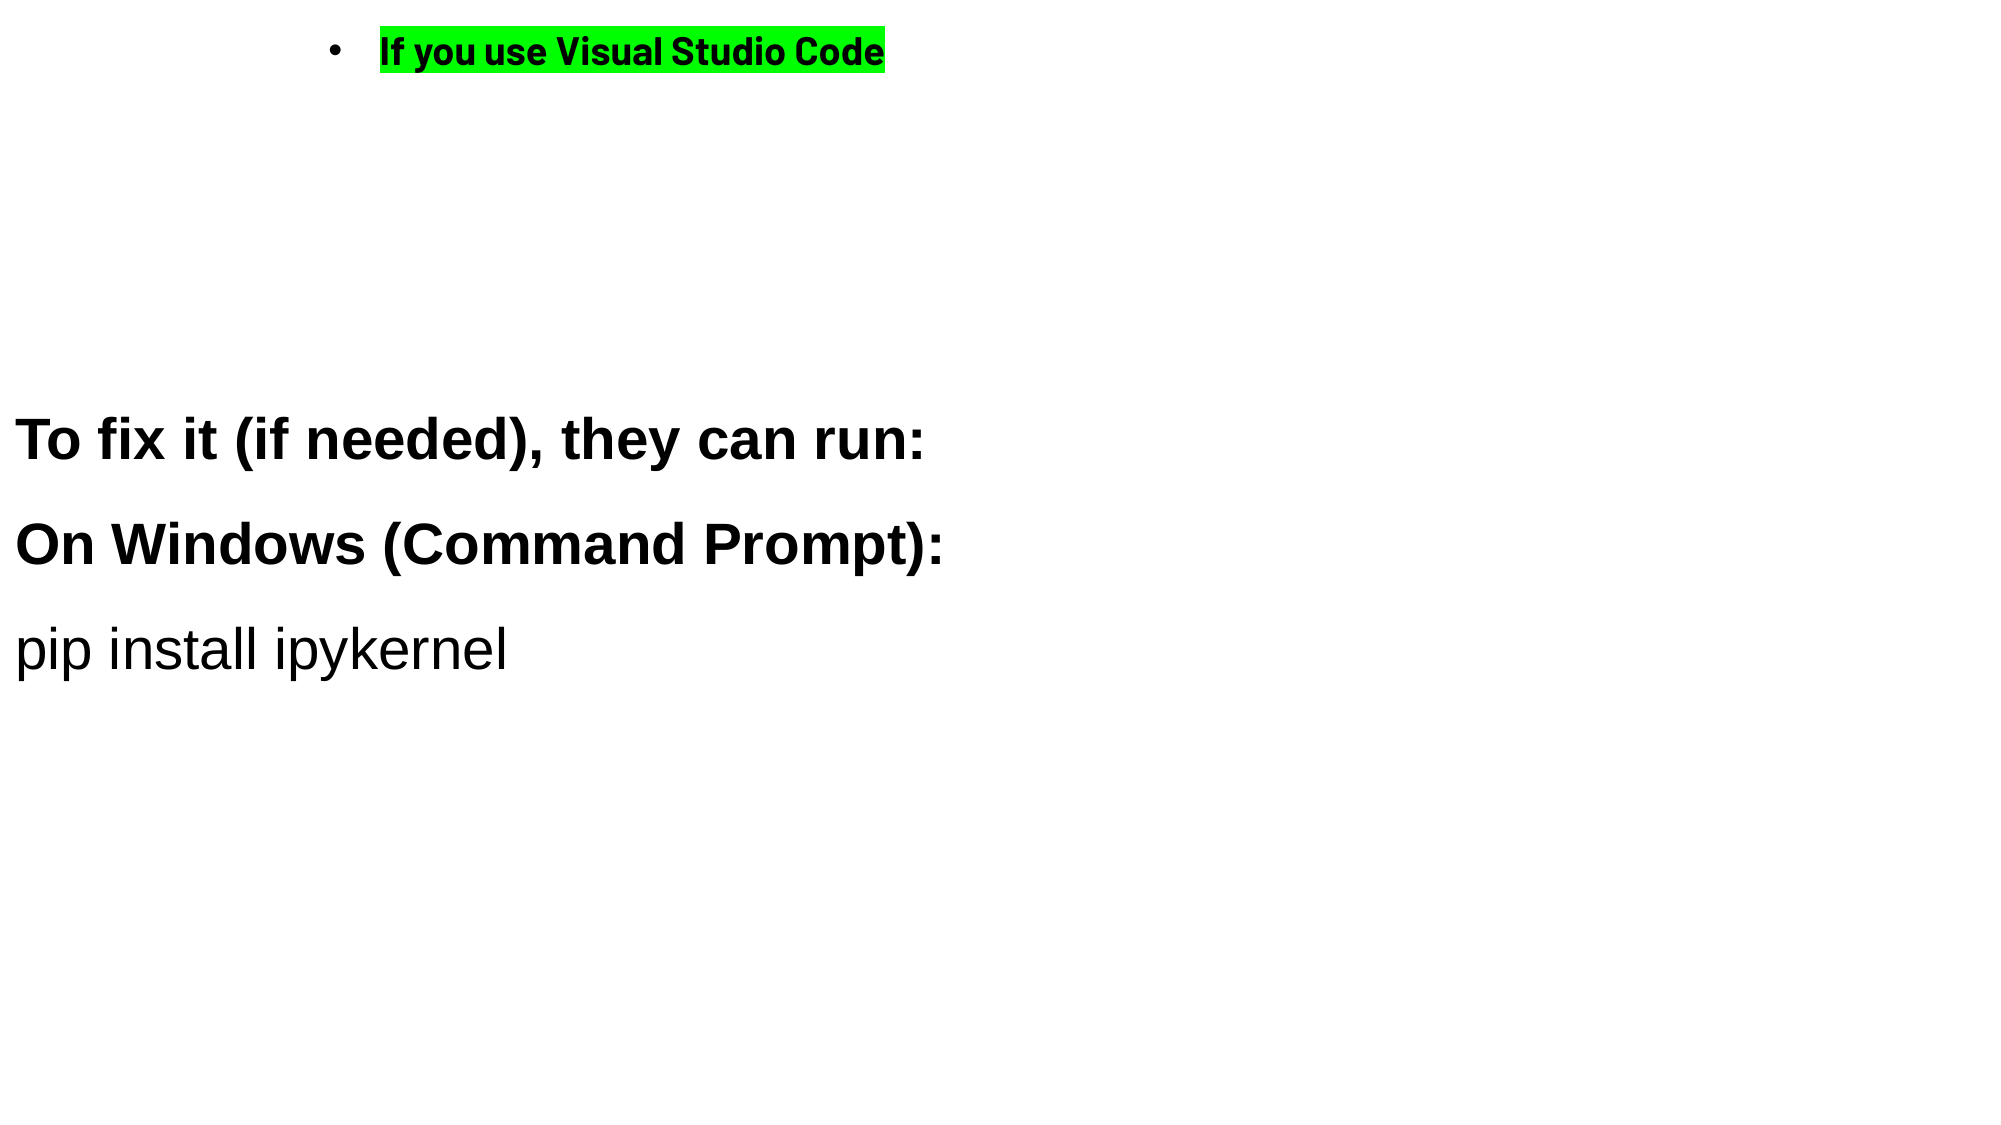

If you use Visual Studio Code

To fix it (if needed), they can run:
On Windows (Command Prompt):
pip install ipykernel